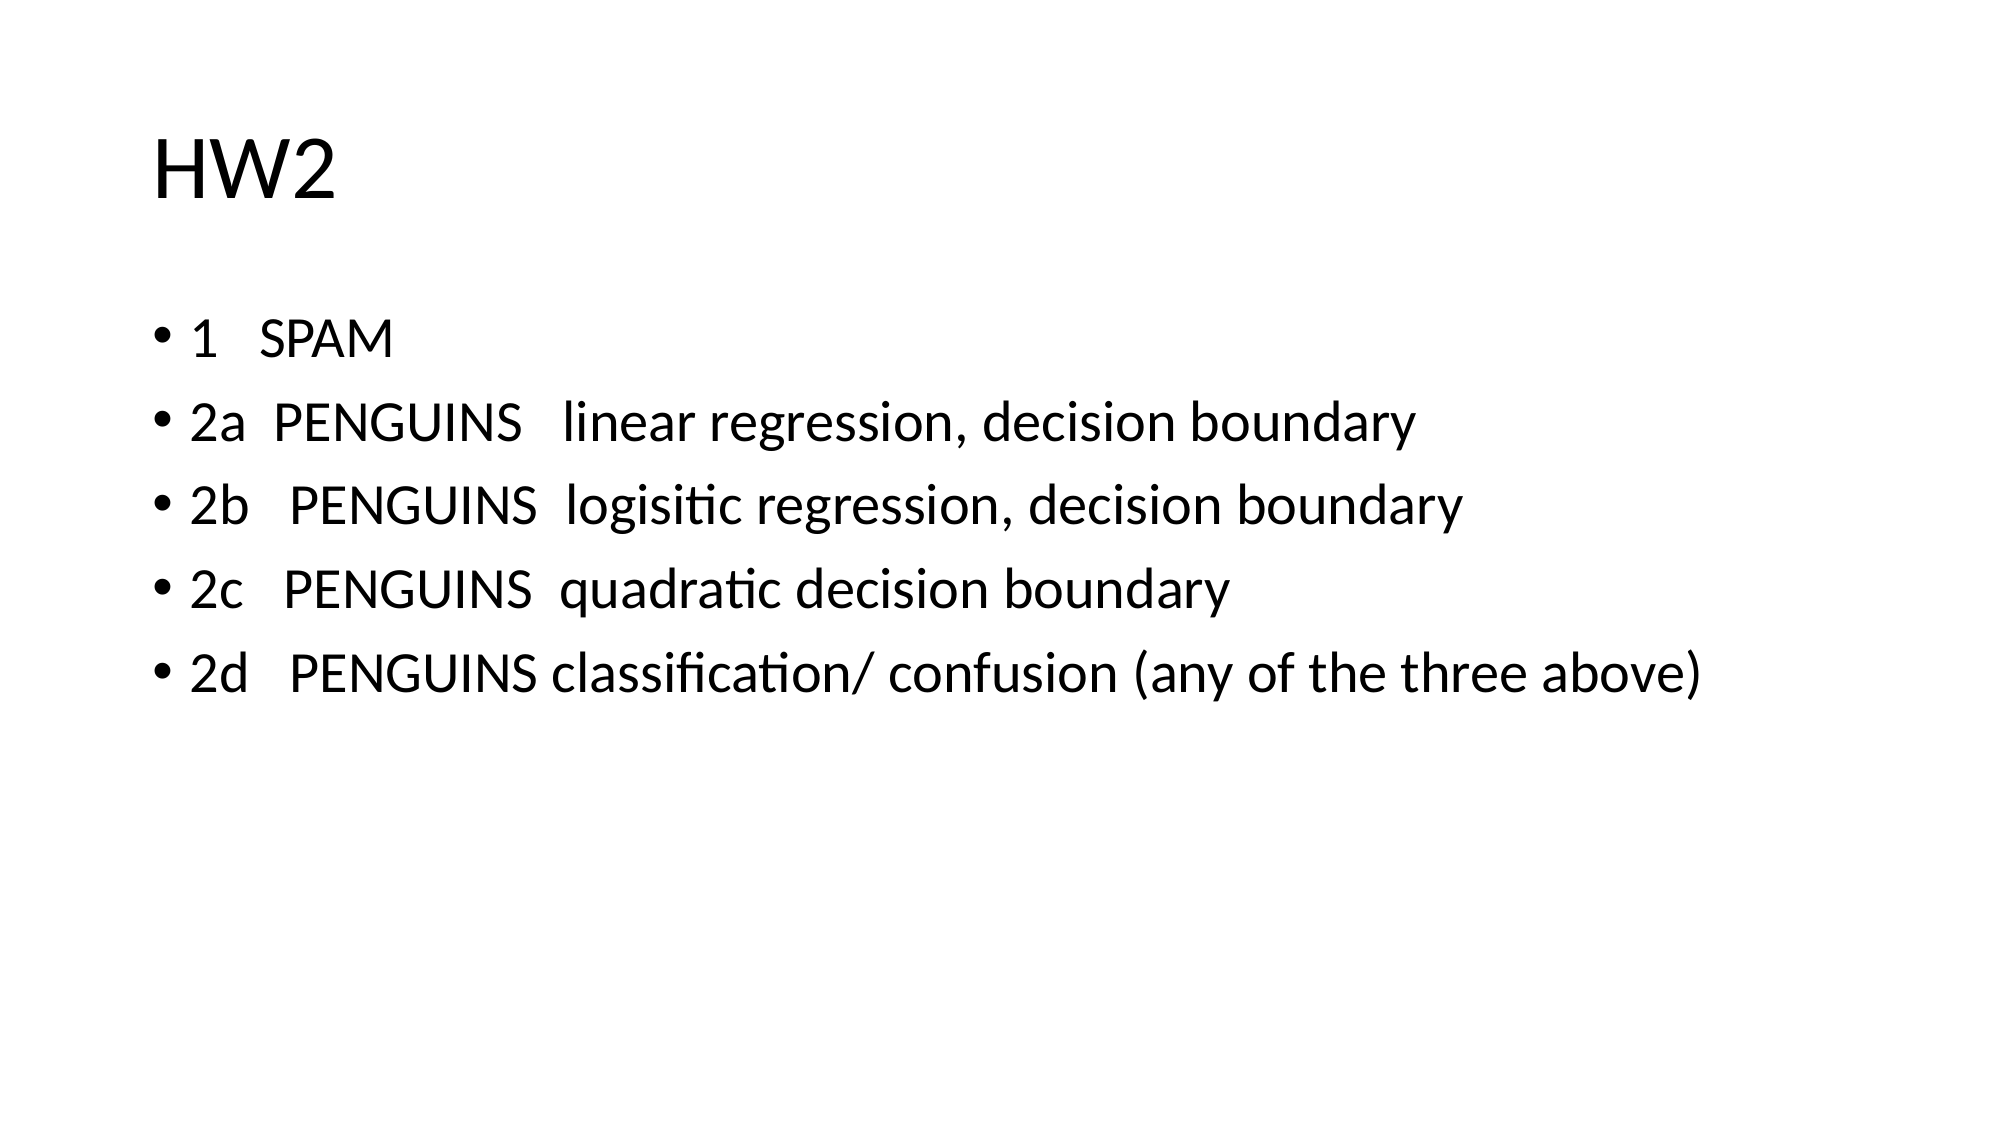

# HW2
1   SPAM
2a  PENGUINS   linear regression, decision boundary
2b   PENGUINS  logisitic regression, decision boundary
2c   PENGUINS  quadratic decision boundary
2d   PENGUINS classification/ confusion (any of the three above)